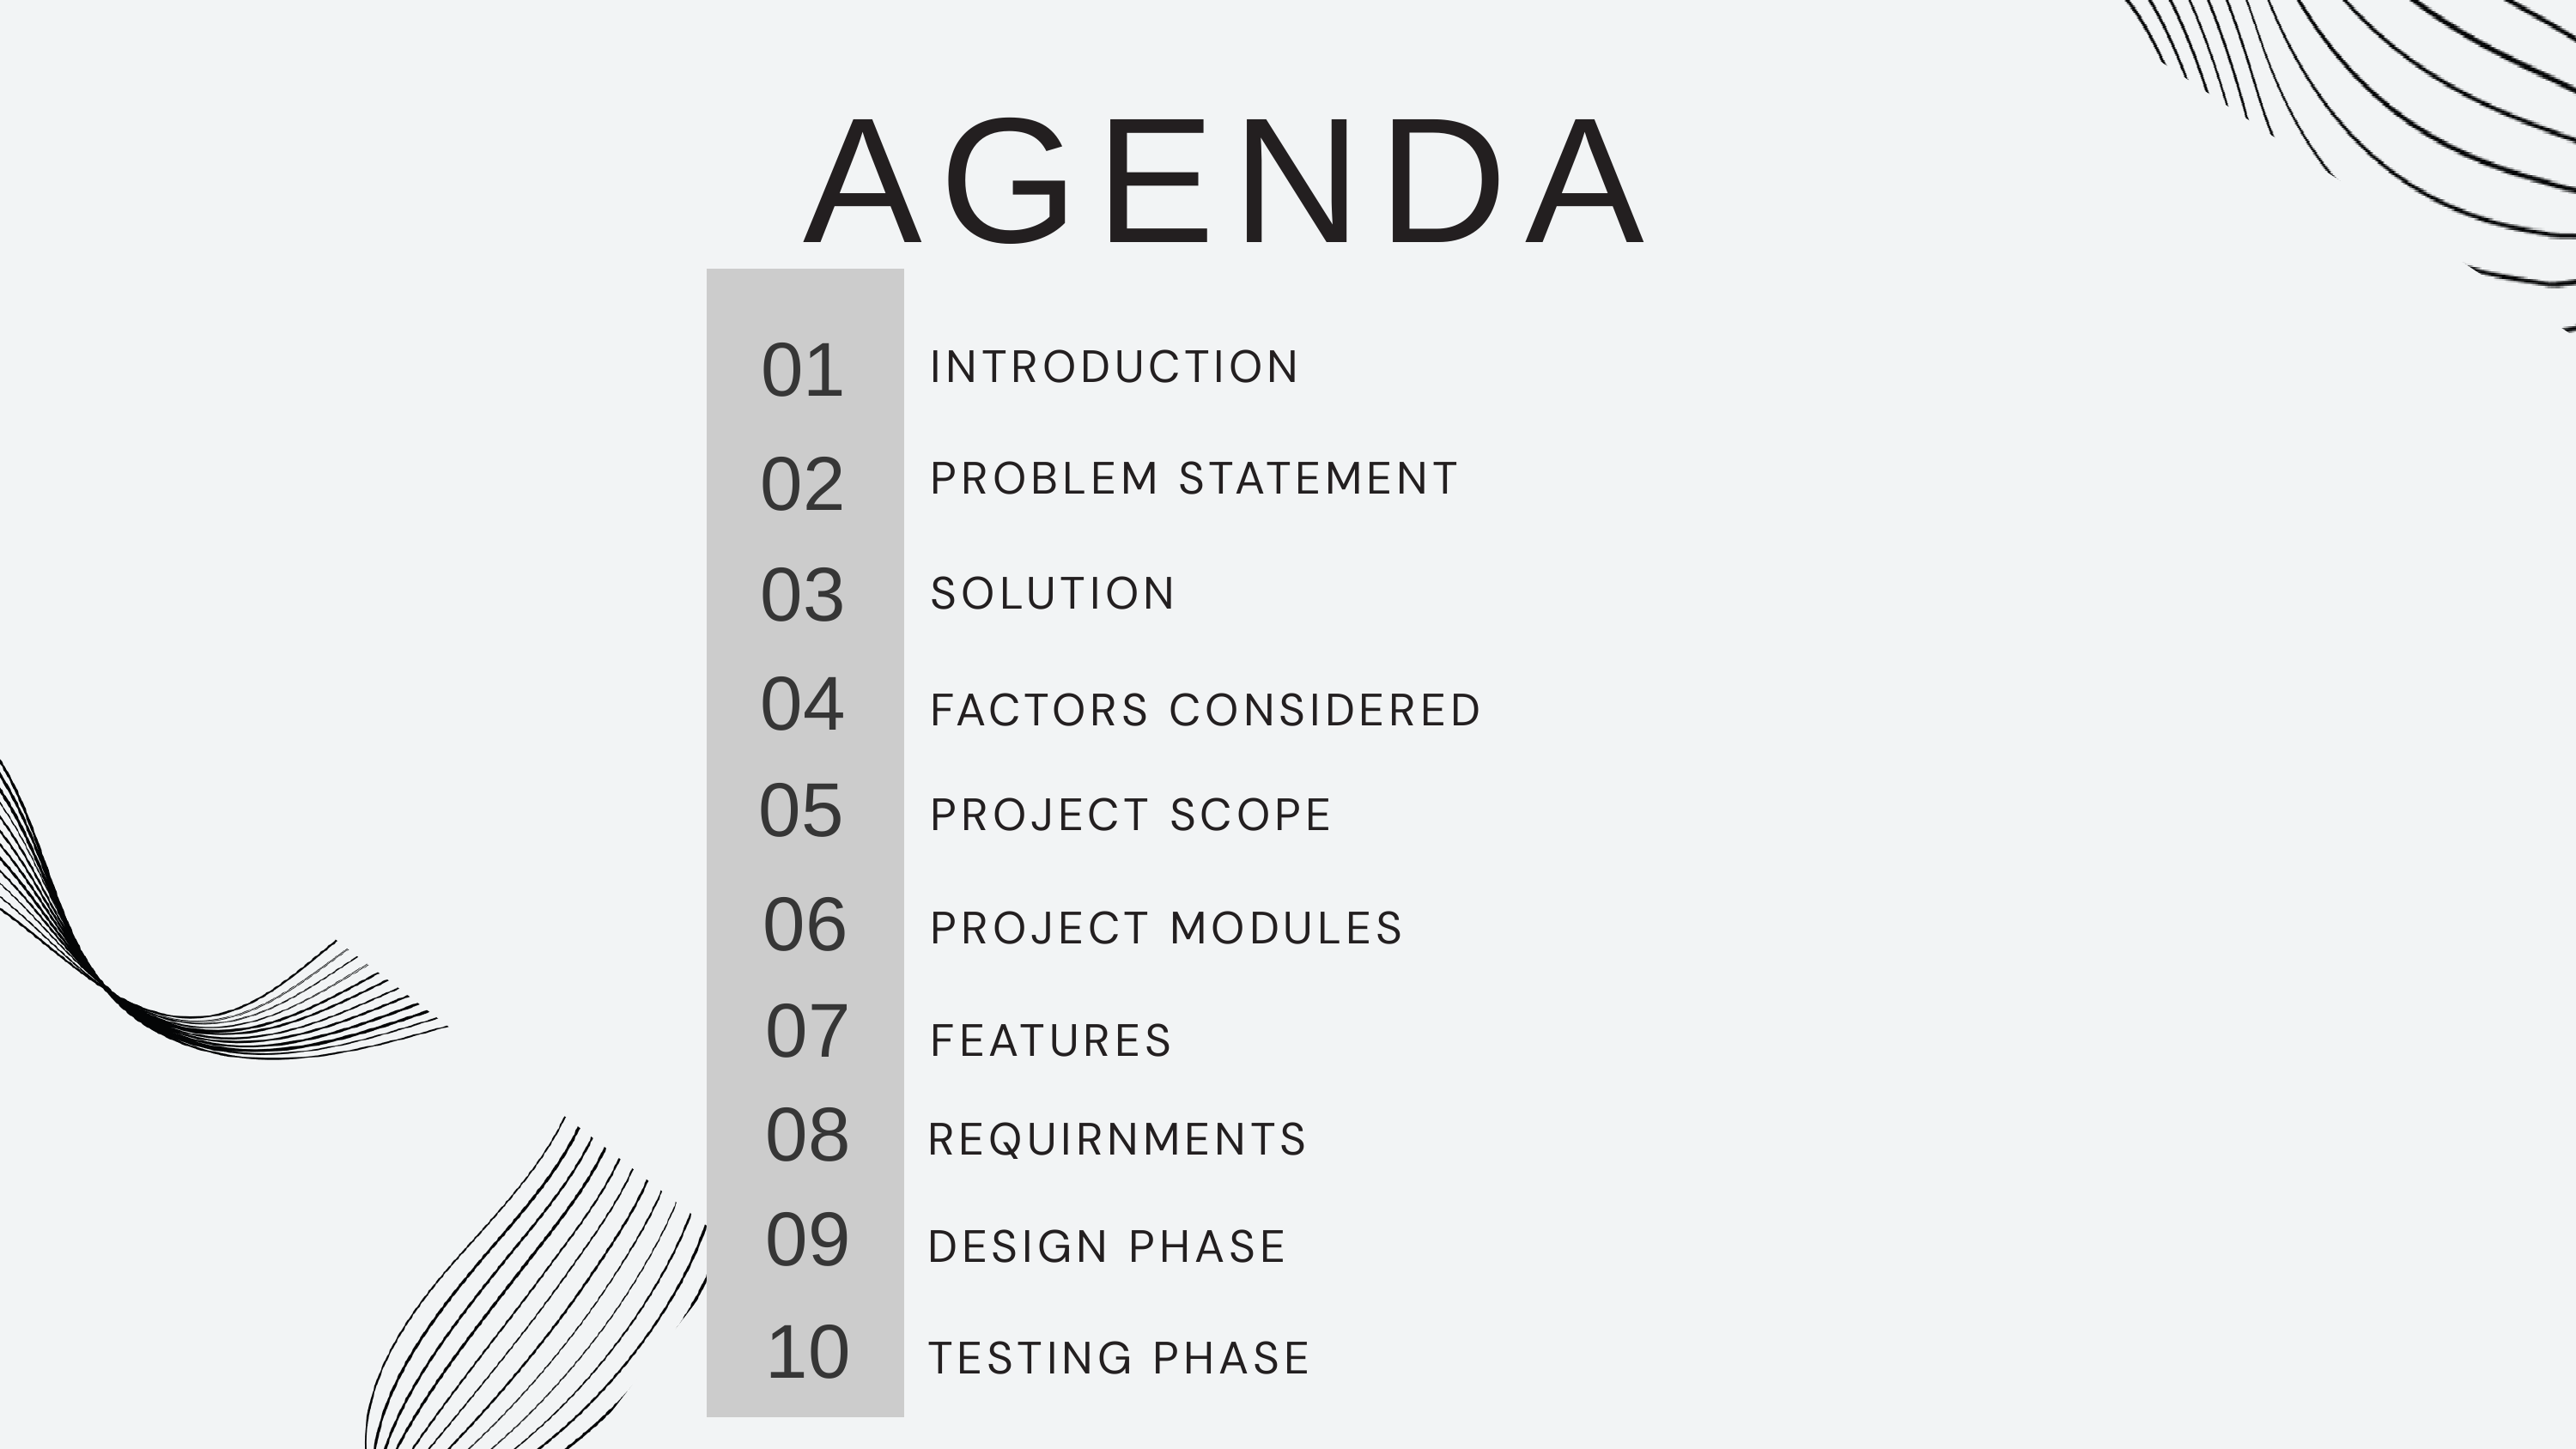

AGENDA

01
INTRODUCTION
02
PROBLEM STATEMENT
03
SOLUTION
04
FACTORS CONSIDERED
05
PROJECT SCOPE

06
PROJECT MODULES
07
FEATURES
08
REQUIRNMENTS
09
DESIGN PHASE
10
TESTING PHASE